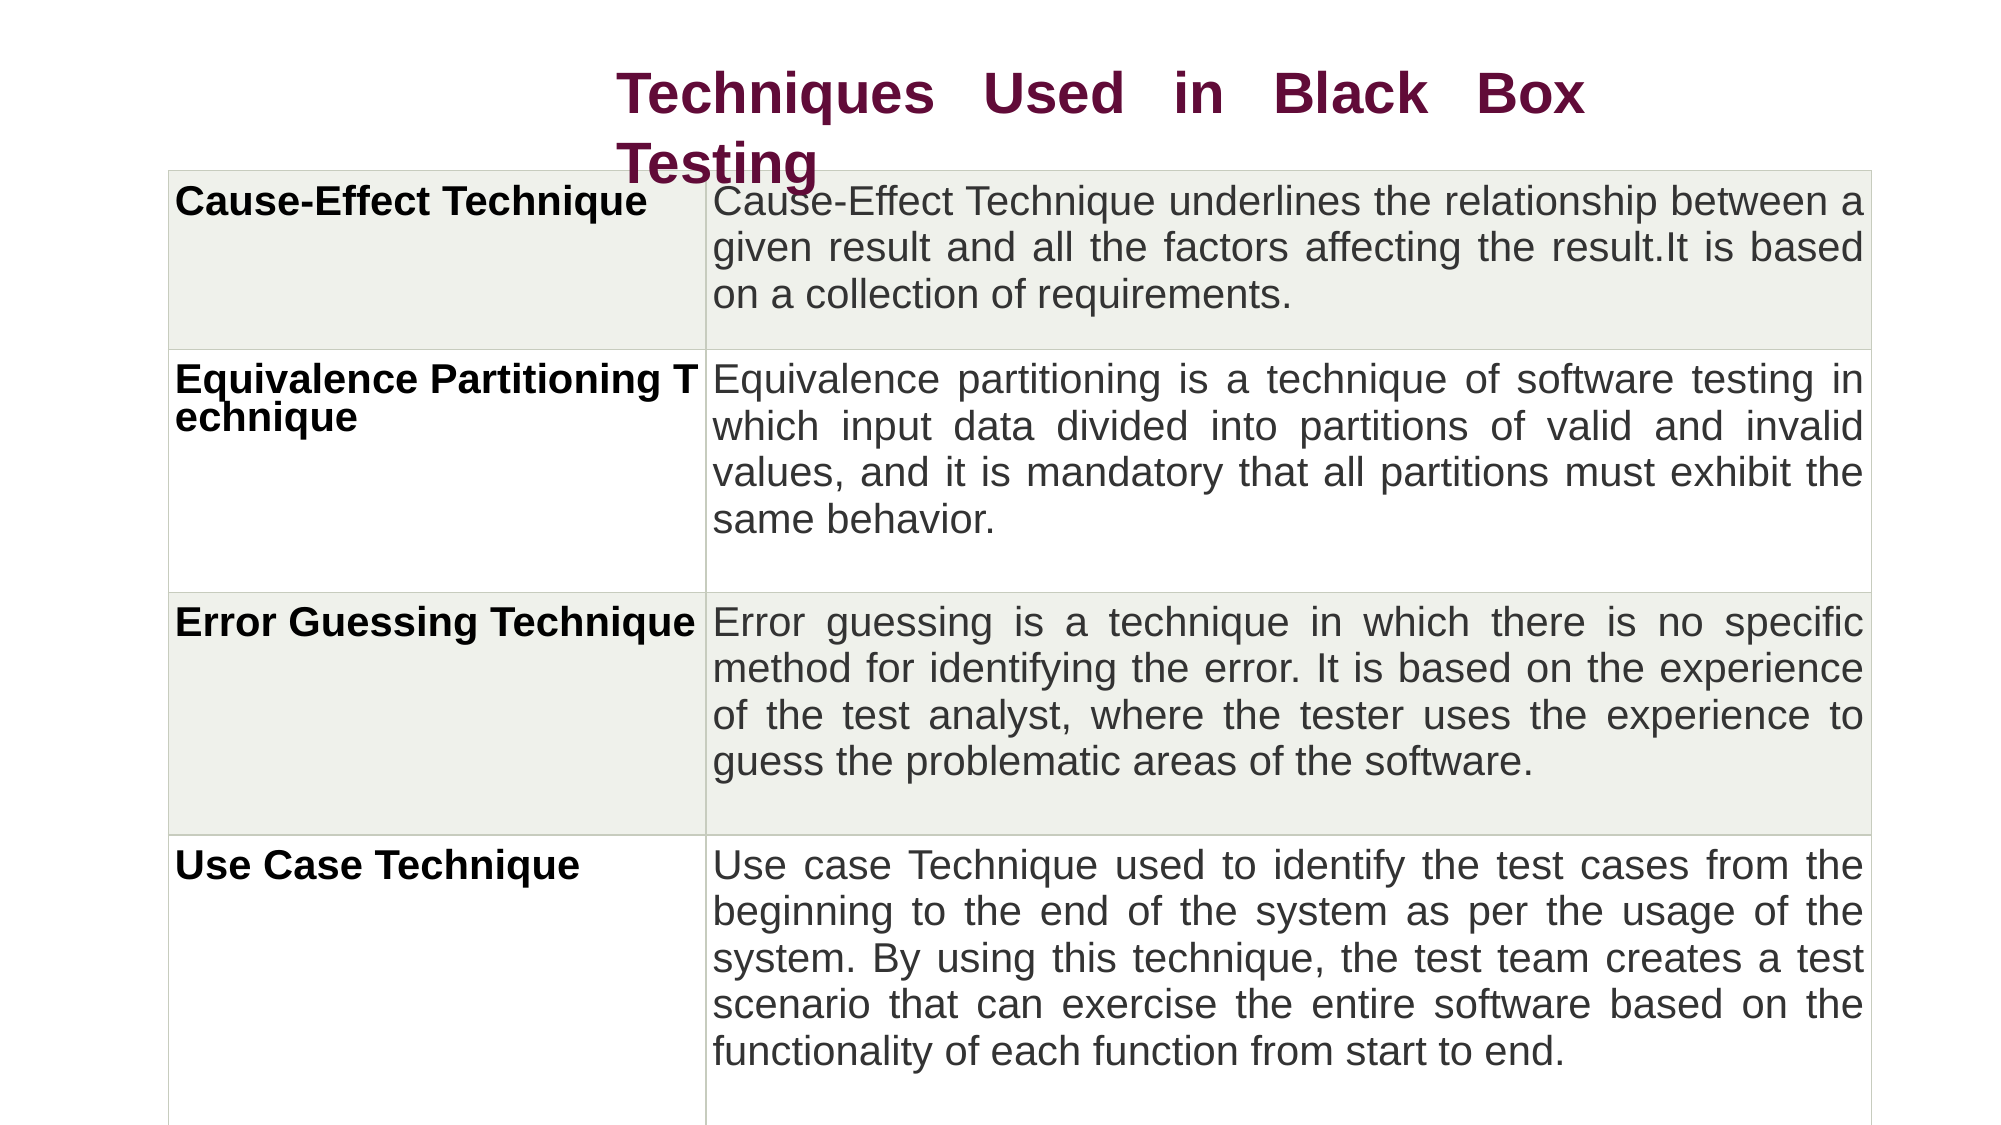

Techniques Used in Black Box Testing
| Cause-Effect Technique | Cause-Effect Technique underlines the relationship between a given result and all the factors affecting the result.It is based on a collection of requirements. |
| --- | --- |
| Equivalence Partitioning Technique | Equivalence partitioning is a technique of software testing in which input data divided into partitions of valid and invalid values, and it is mandatory that all partitions must exhibit the same behavior. |
| Error Guessing Technique | Error guessing is a technique in which there is no specific method for identifying the error. It is based on the experience of the test analyst, where the tester uses the experience to guess the problematic areas of the software. |
| Use Case Technique | Use case Technique used to identify the test cases from the beginning to the end of the system as per the usage of the system. By using this technique, the test team creates a test scenario that can exercise the entire software based on the functionality of each function from start to end. |